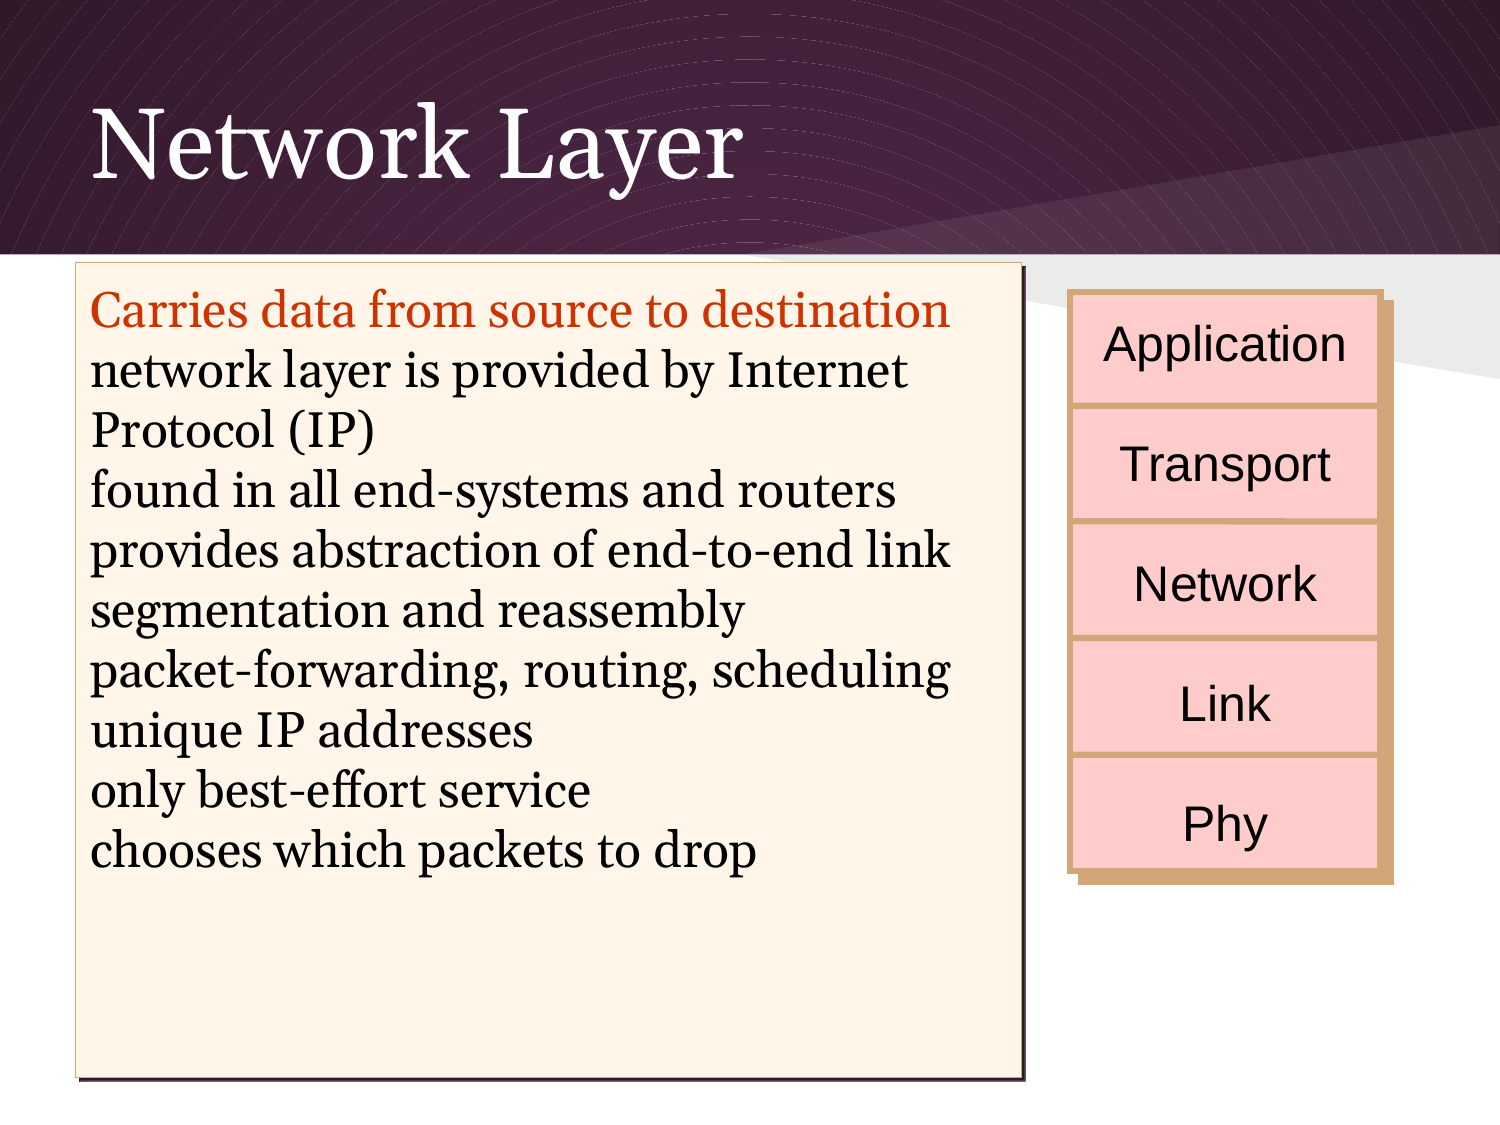

# Network Layer
Carries data from source to destination
network layer is provided by Internet Protocol (IP)
found in all end-systems and routers
provides abstraction of end-to-end link
segmentation and reassembly
packet-forwarding, routing, scheduling
unique IP addresses
only best-effort service
chooses which packets to drop
Application

Transport

Network

Link

Phy